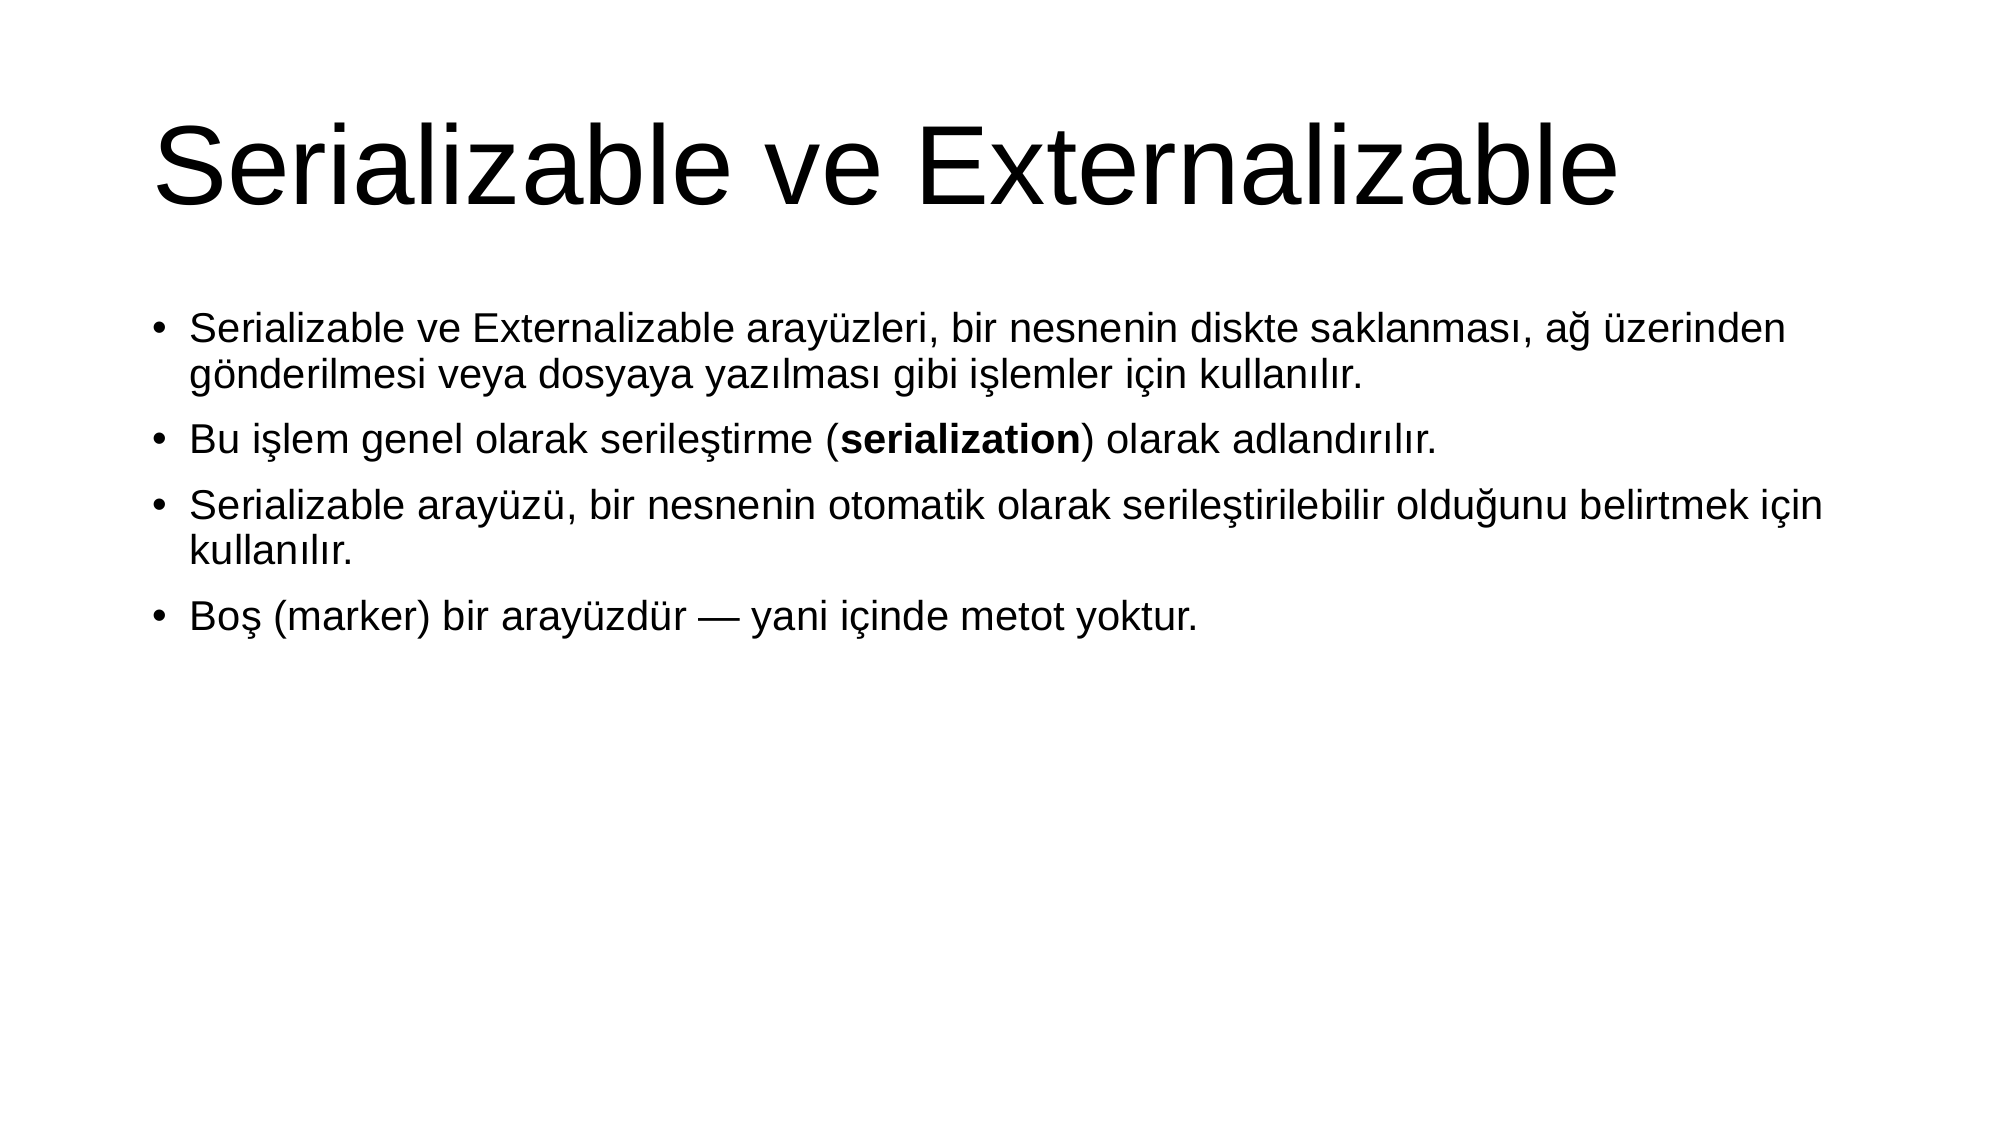

# Serializable ve Externalizable
Serializable ve Externalizable arayüzleri, bir nesnenin diskte saklanması, ağ üzerinden gönderilmesi veya dosyaya yazılması gibi işlemler için kullanılır.
Bu işlem genel olarak serileştirme (serialization) olarak adlandırılır.
Serializable arayüzü, bir nesnenin otomatik olarak serileştirilebilir olduğunu belirtmek için kullanılır.
Boş (marker) bir arayüzdür — yani içinde metot yoktur.